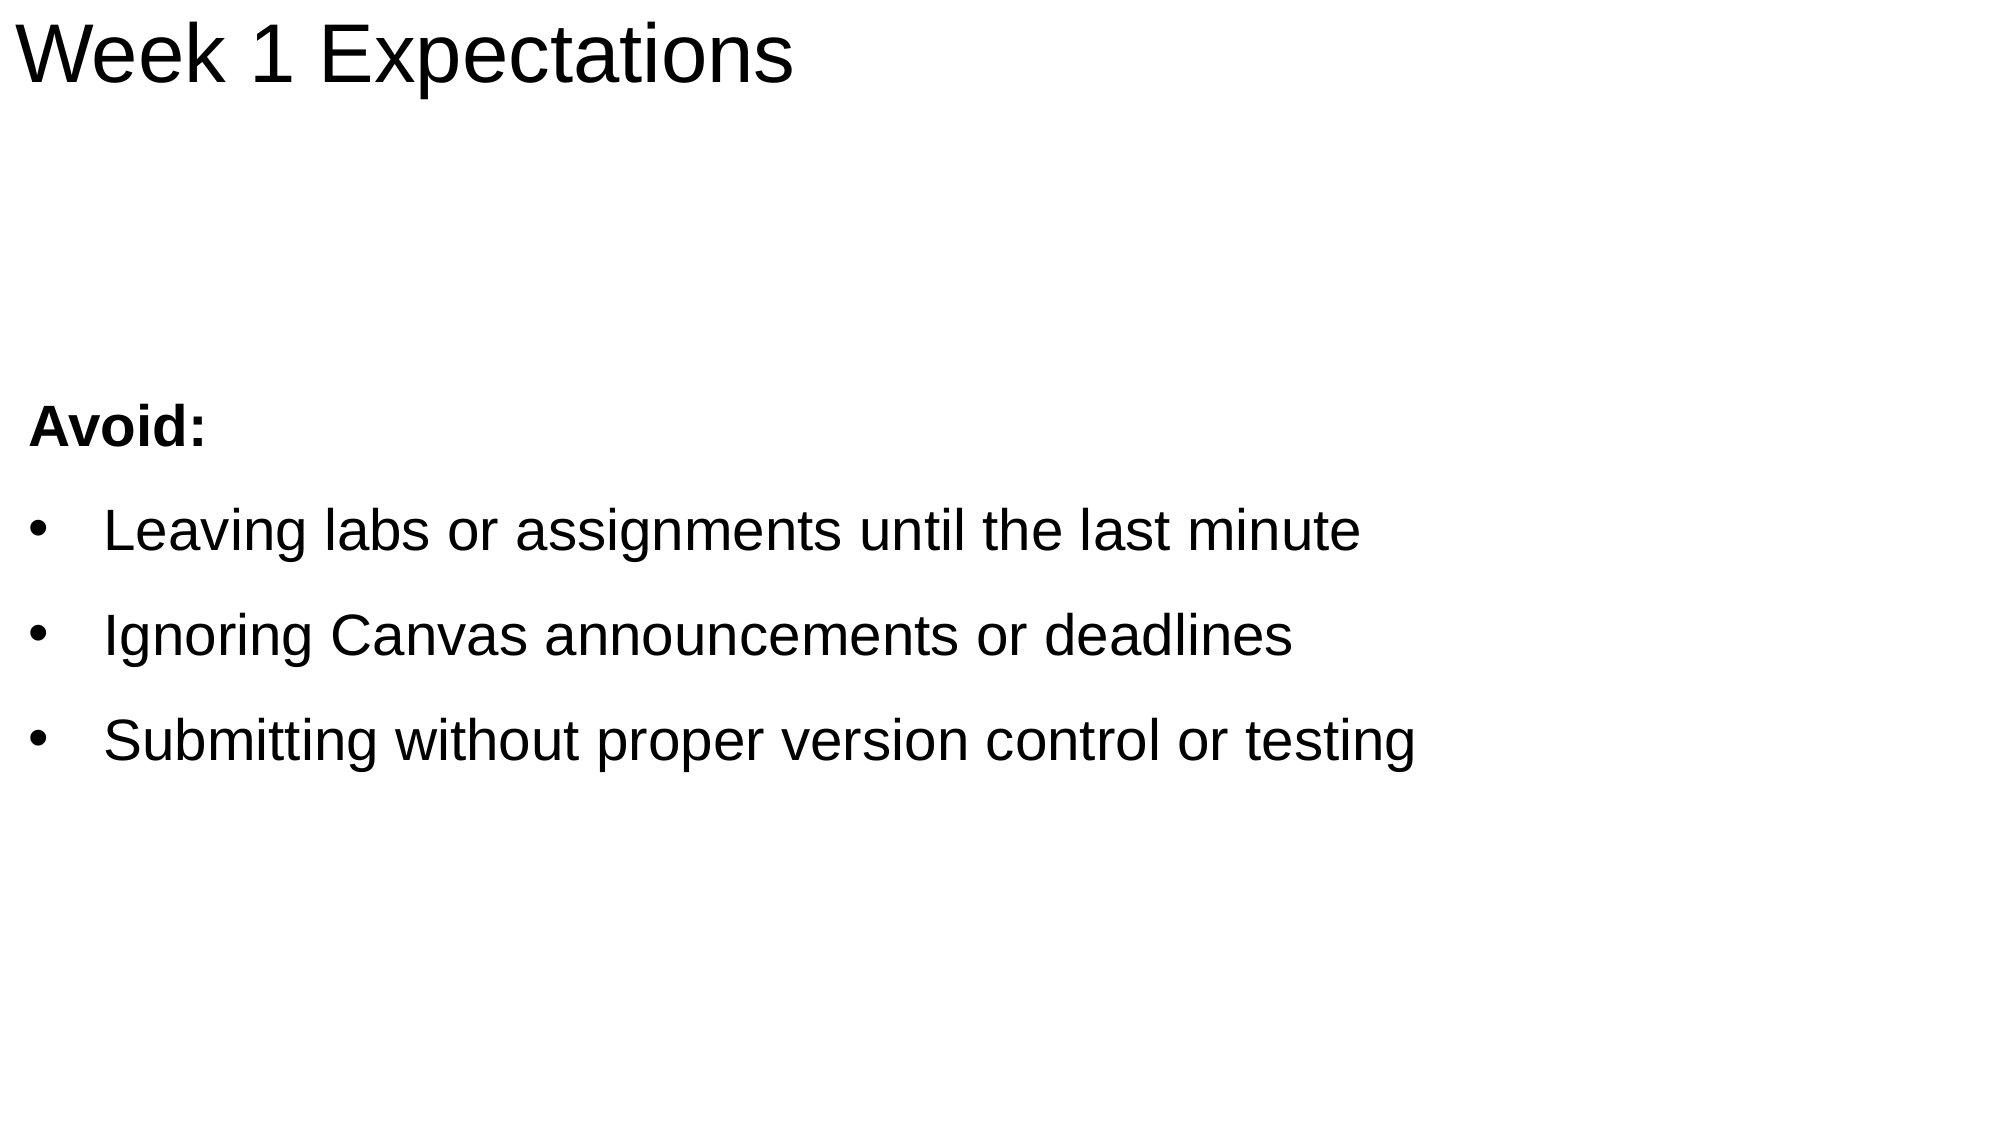

# Week 1 Expectations
Avoid:
Leaving labs or assignments until the last minute
Ignoring Canvas announcements or deadlines
Submitting without proper version control or testing